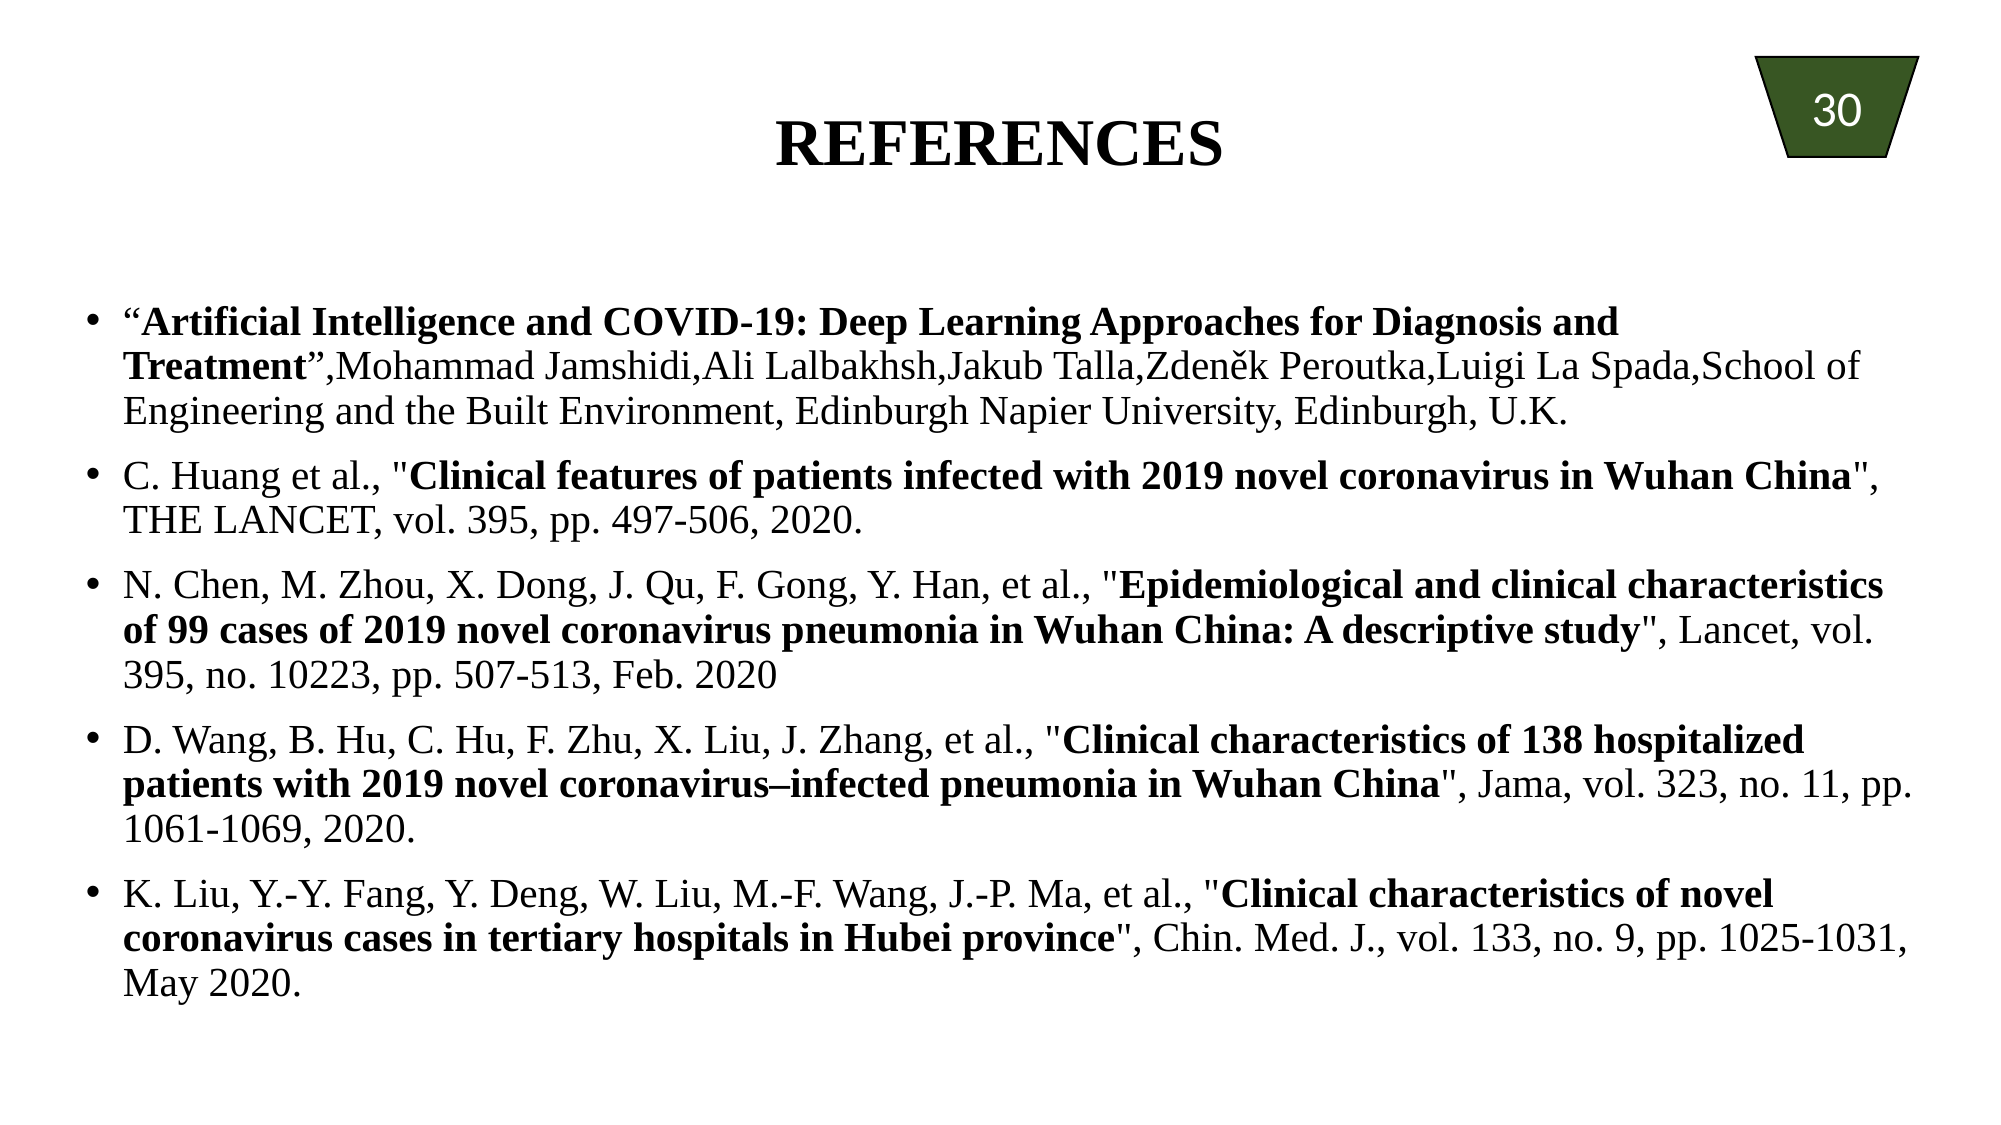

30
# REFERENCES
“Artificial Intelligence and COVID-19: Deep Learning Approaches for Diagnosis and Treatment”,Mohammad Jamshidi,Ali Lalbakhsh,Jakub Talla,Zdeněk Peroutka,Luigi La Spada,School of Engineering and the Built Environment, Edinburgh Napier University, Edinburgh, U.K.
C. Huang et al., "Clinical features of patients infected with 2019 novel coronavirus in Wuhan China", THE LANCET, vol. 395, pp. 497-506, 2020.
N. Chen, M. Zhou, X. Dong, J. Qu, F. Gong, Y. Han, et al., "Epidemiological and clinical characteristics of 99 cases of 2019 novel coronavirus pneumonia in Wuhan China: A descriptive study", Lancet, vol. 395, no. 10223, pp. 507-513, Feb. 2020
D. Wang, B. Hu, C. Hu, F. Zhu, X. Liu, J. Zhang, et al., "Clinical characteristics of 138 hospitalized patients with 2019 novel coronavirus–infected pneumonia in Wuhan China", Jama, vol. 323, no. 11, pp. 1061-1069, 2020.
K. Liu, Y.-Y. Fang, Y. Deng, W. Liu, M.-F. Wang, J.-P. Ma, et al., "Clinical characteristics of novel coronavirus cases in tertiary hospitals in Hubei province", Chin. Med. J., vol. 133, no. 9, pp. 1025-1031, May 2020.